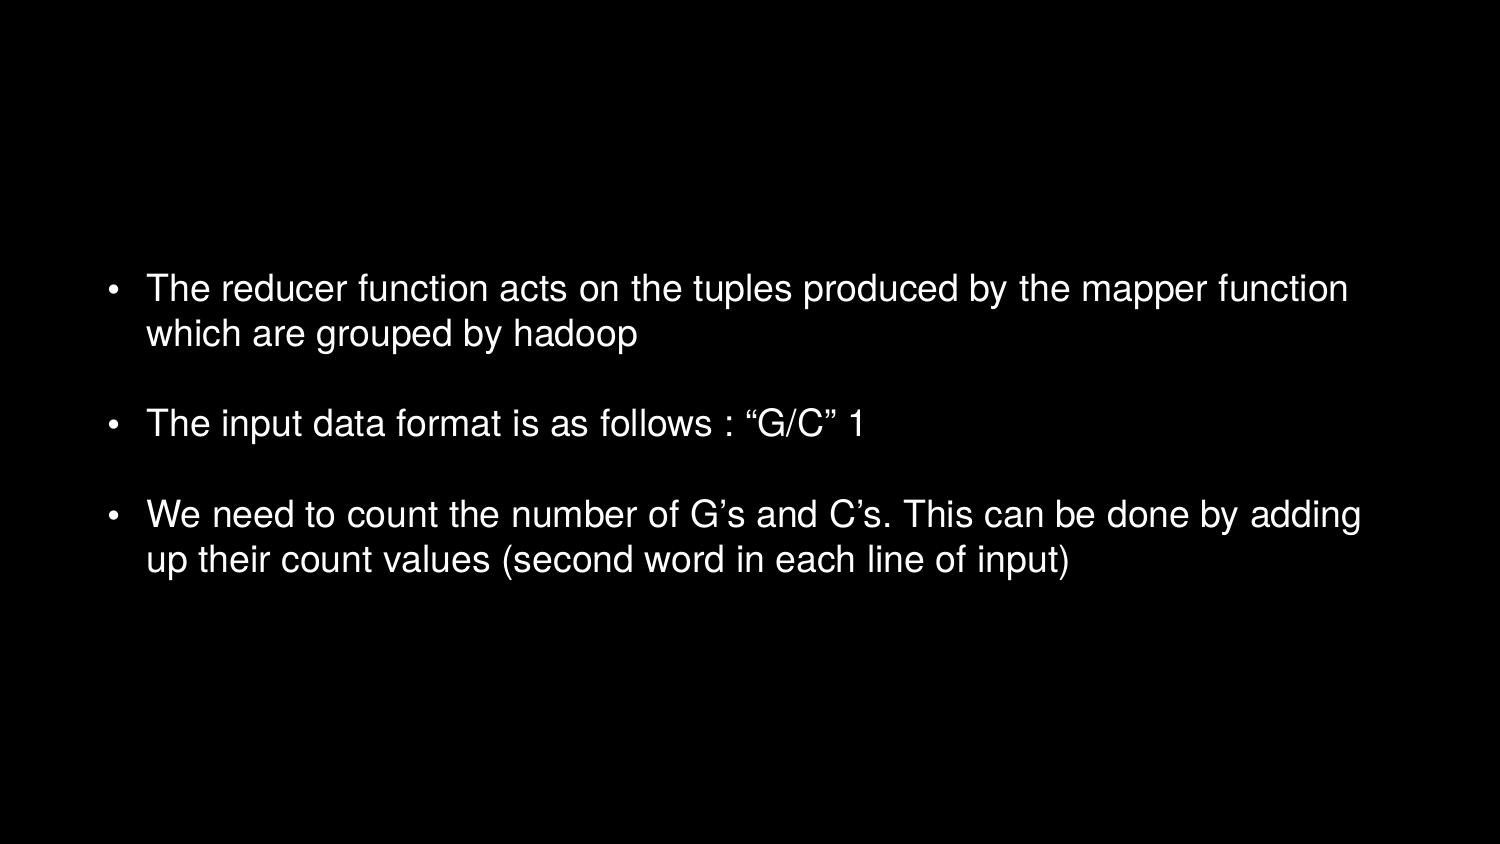

The reducer function acts on the tuples produced by the mapper function which are grouped by hadoop
The input data format is as follows : “G/C” 1
We need to count the number of G’s and C’s. This can be done by adding up their count values (second word in each line of input)